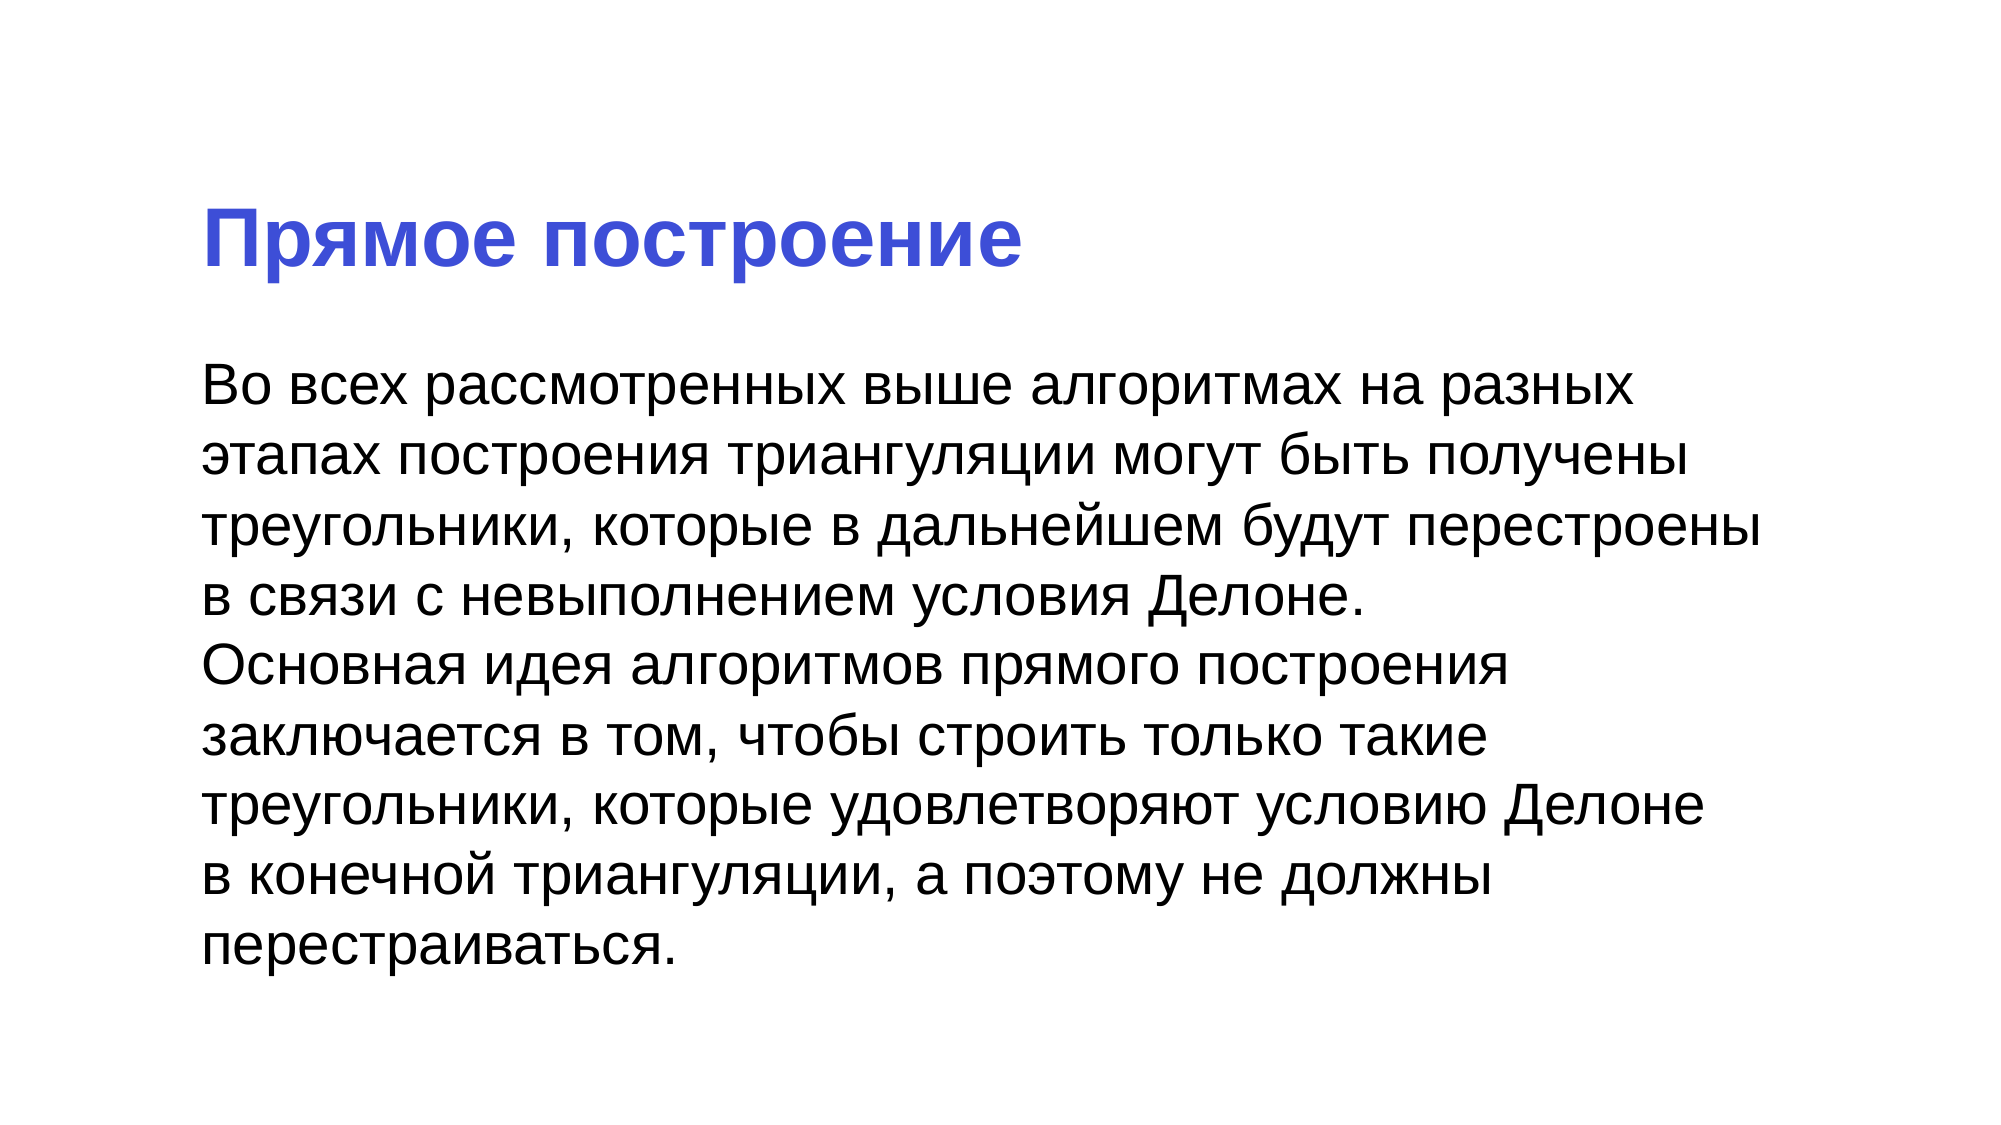

Прямое построение
Во всех рассмотренных выше алгоритмах на разных этапах построения триангуляции могут быть получены треугольники, которые в дальнейшем будут перестроены
в связи с невыполнением условия Делоне.
Основная идея алгоритмов прямого построения заключается в том, чтобы строить только такие треугольники, которые удовлетворяют условию Делоне
в конечной триангуляции, а поэтому не должны перестраиваться.